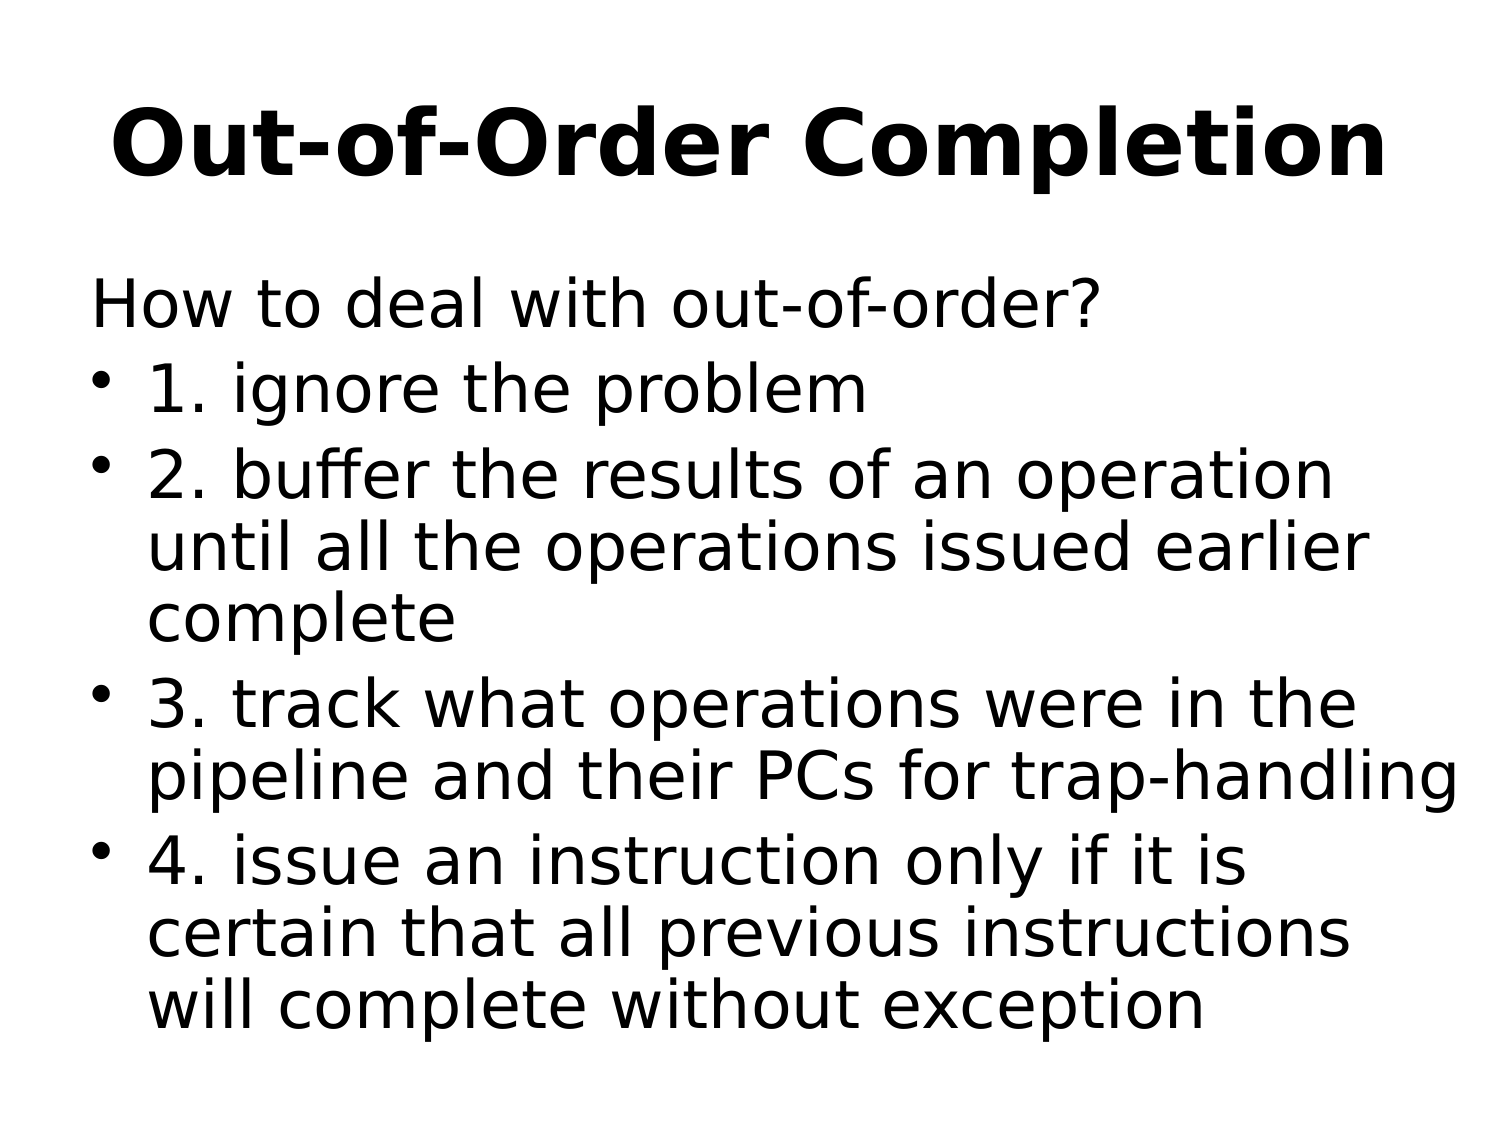

# Out-of-Order Completion
How to deal with out-of-order?
1. ignore the problem
2. buffer the results of an operation until all the operations issued earlier complete
3. track what operations were in the pipeline and their PCs for trap-handling
4. issue an instruction only if it is certain that all previous instructions will complete without exception